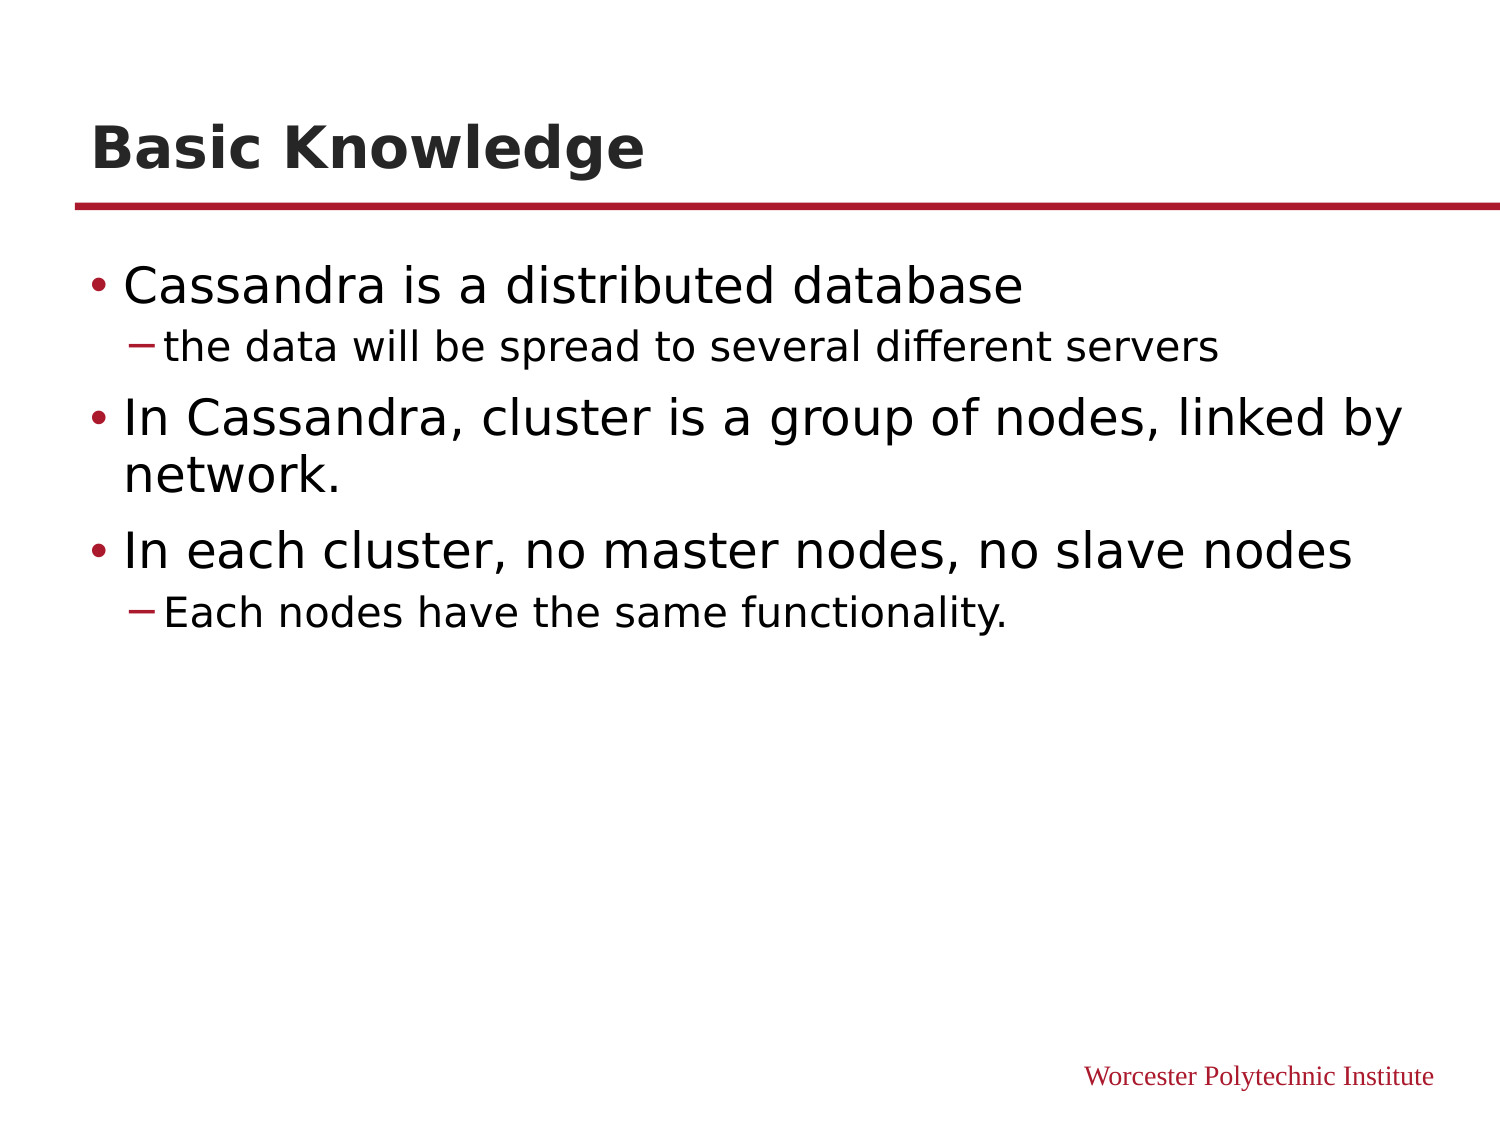

# Basic Knowledge
Cassandra is a distributed database
the data will be spread to several different servers
In Cassandra, cluster is a group of nodes, linked by network.
In each cluster, no master nodes, no slave nodes
Each nodes have the same functionality.